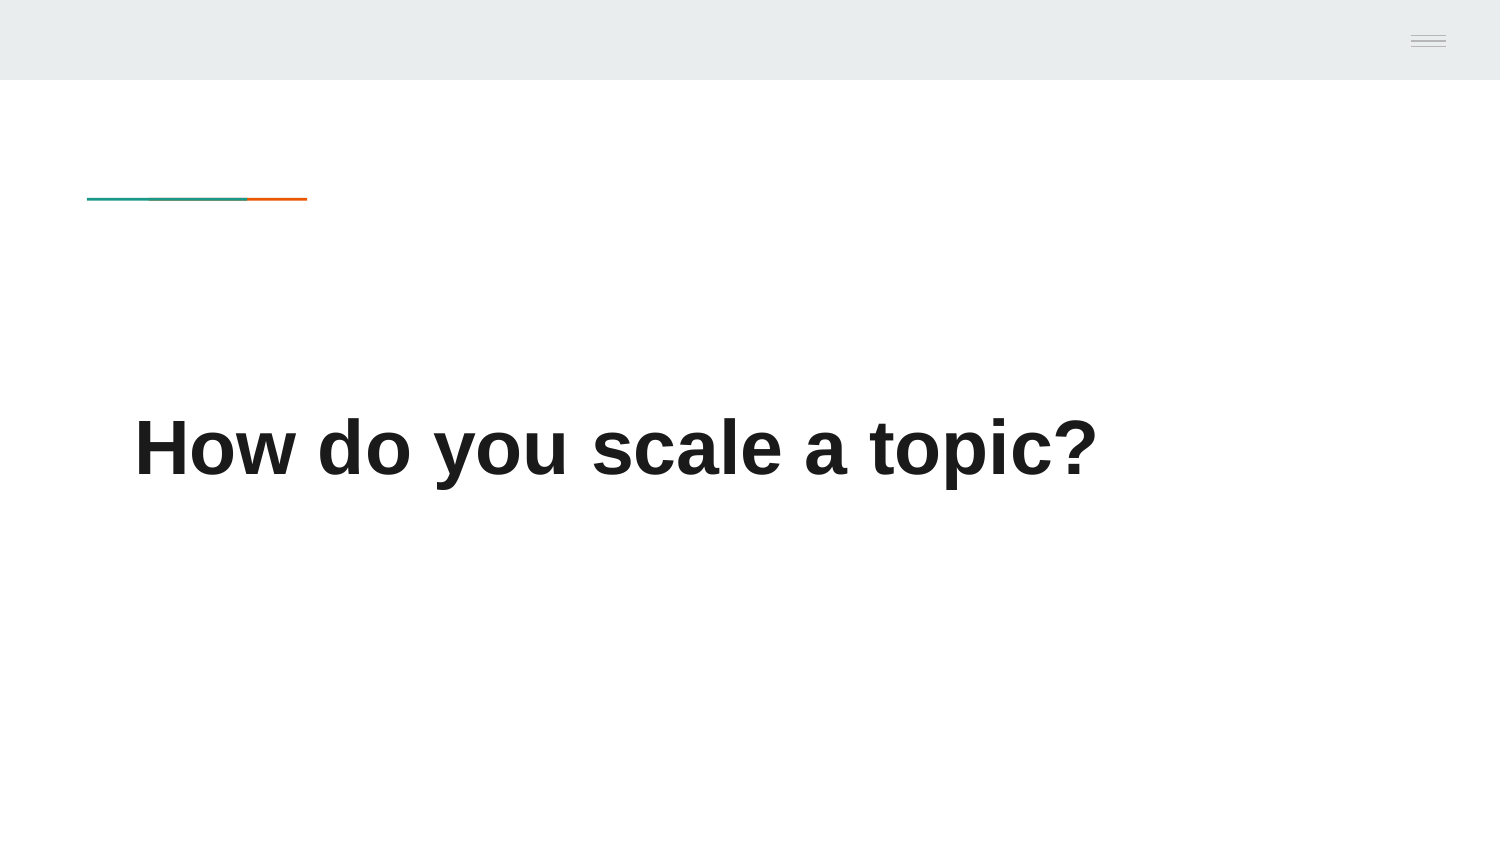

# How do you scale a topic?